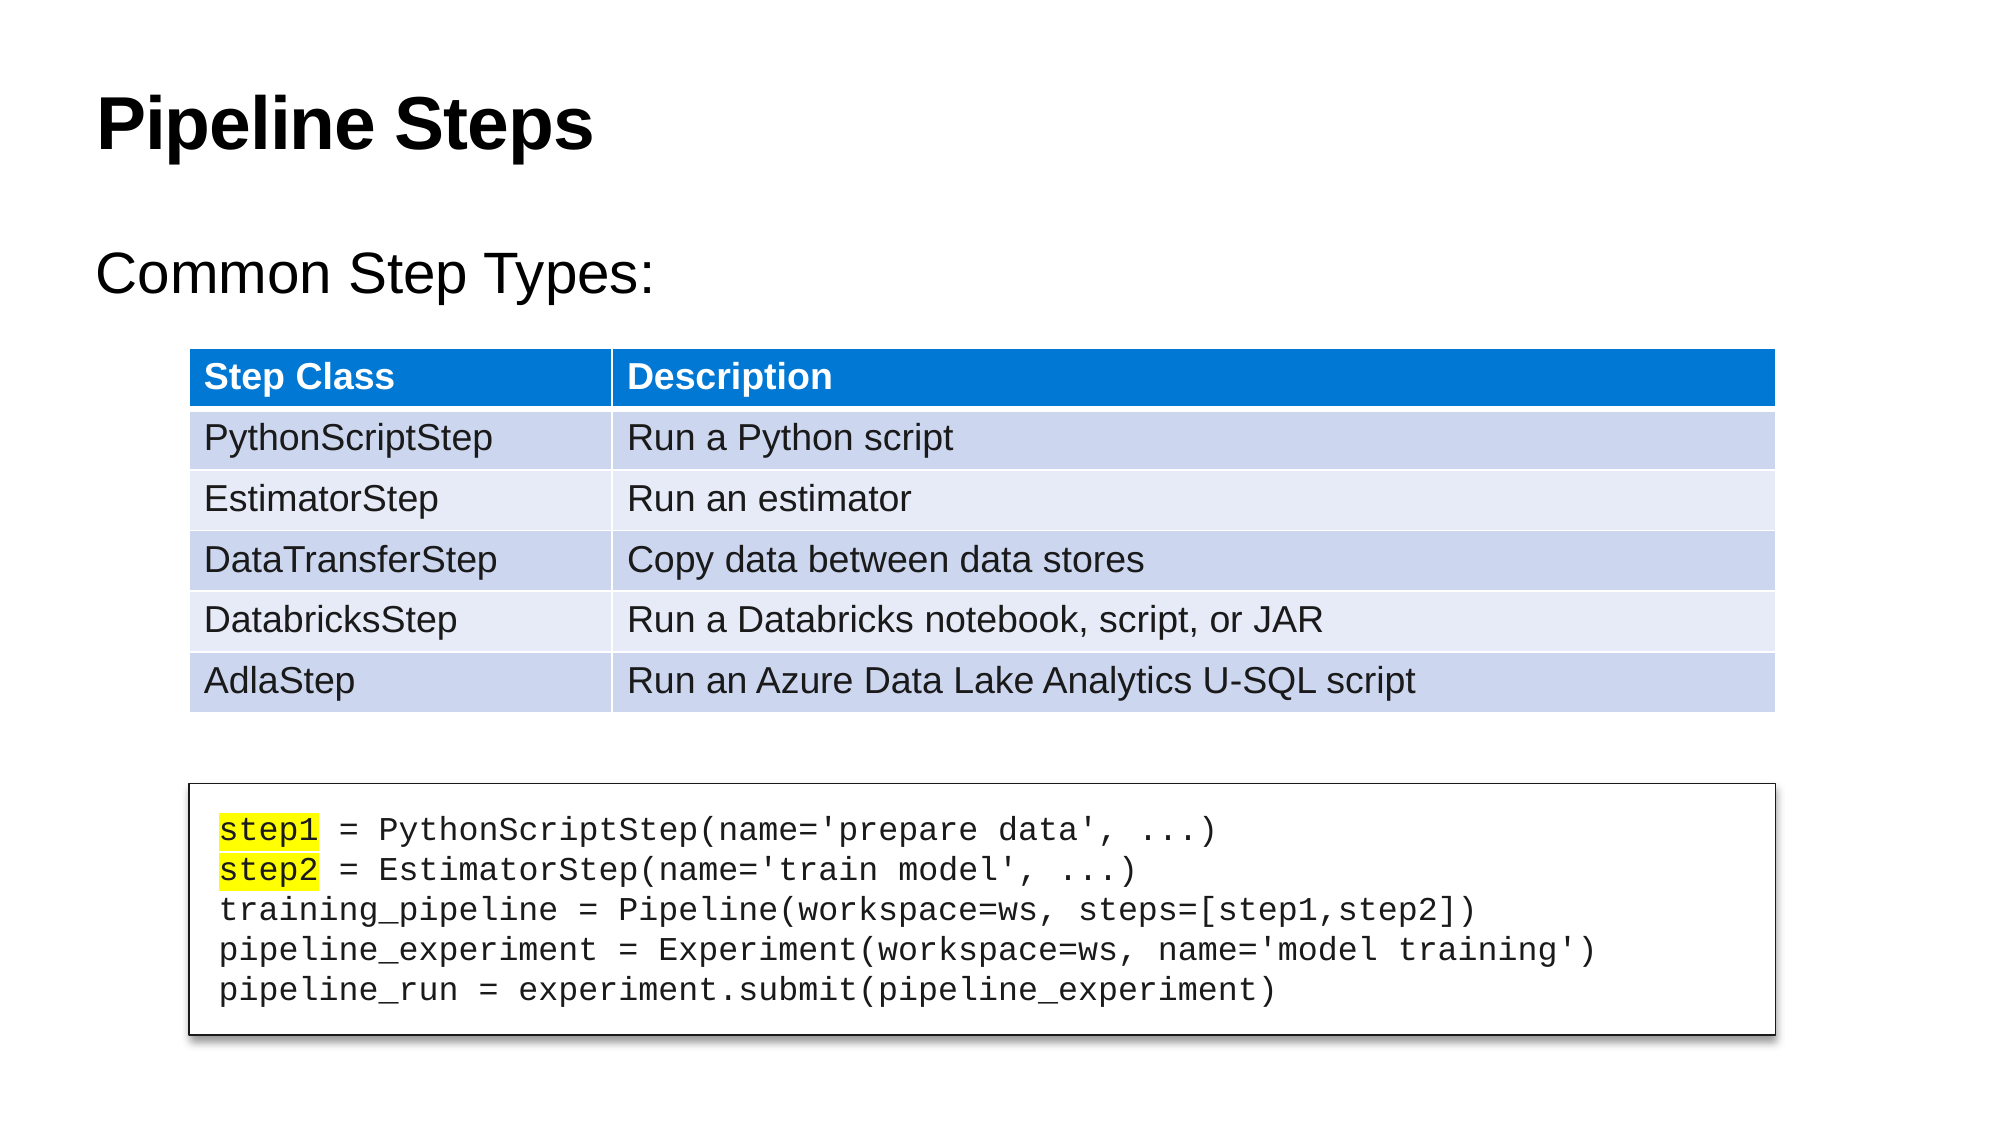

# Pipeline Steps
Common Step Types:
| Step Class | Description |
| --- | --- |
| PythonScriptStep | Run a Python script |
| EstimatorStep | Run an estimator |
| DataTransferStep | Copy data between data stores |
| DatabricksStep | Run a Databricks notebook, script, or JAR |
| AdlaStep | Run an Azure Data Lake Analytics U-SQL script |
step1 = PythonScriptStep(name='prepare data', ...)
step2 = EstimatorStep(name='train model', ...)
training_pipeline = Pipeline(workspace=ws, steps=[step1,step2])
pipeline_experiment = Experiment(workspace=ws, name='model training')
pipeline_run = experiment.submit(pipeline_experiment)